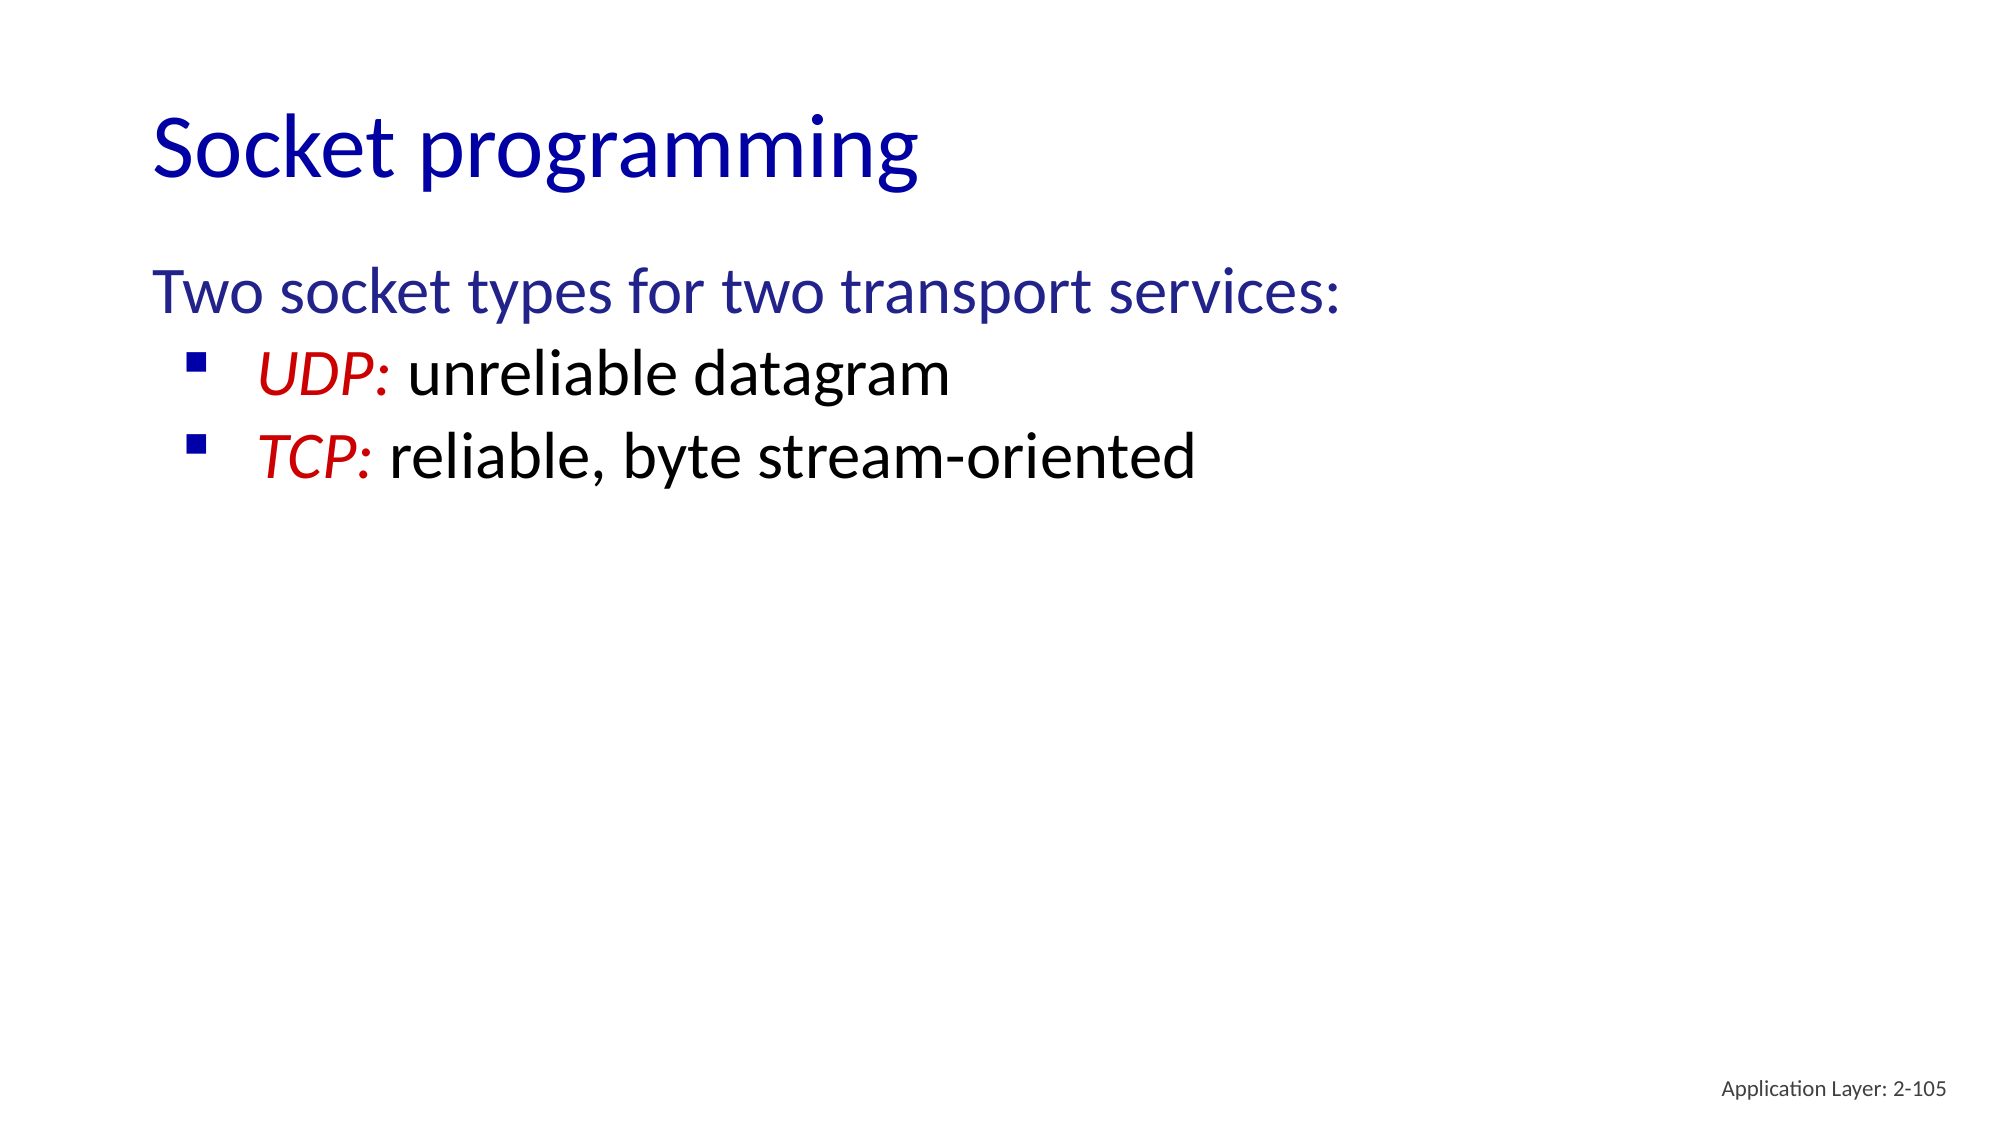

# Socket programming
Two socket types for two transport services:
UDP: unreliable datagram
TCP: reliable, byte stream-oriented

Application Layer: 2-105